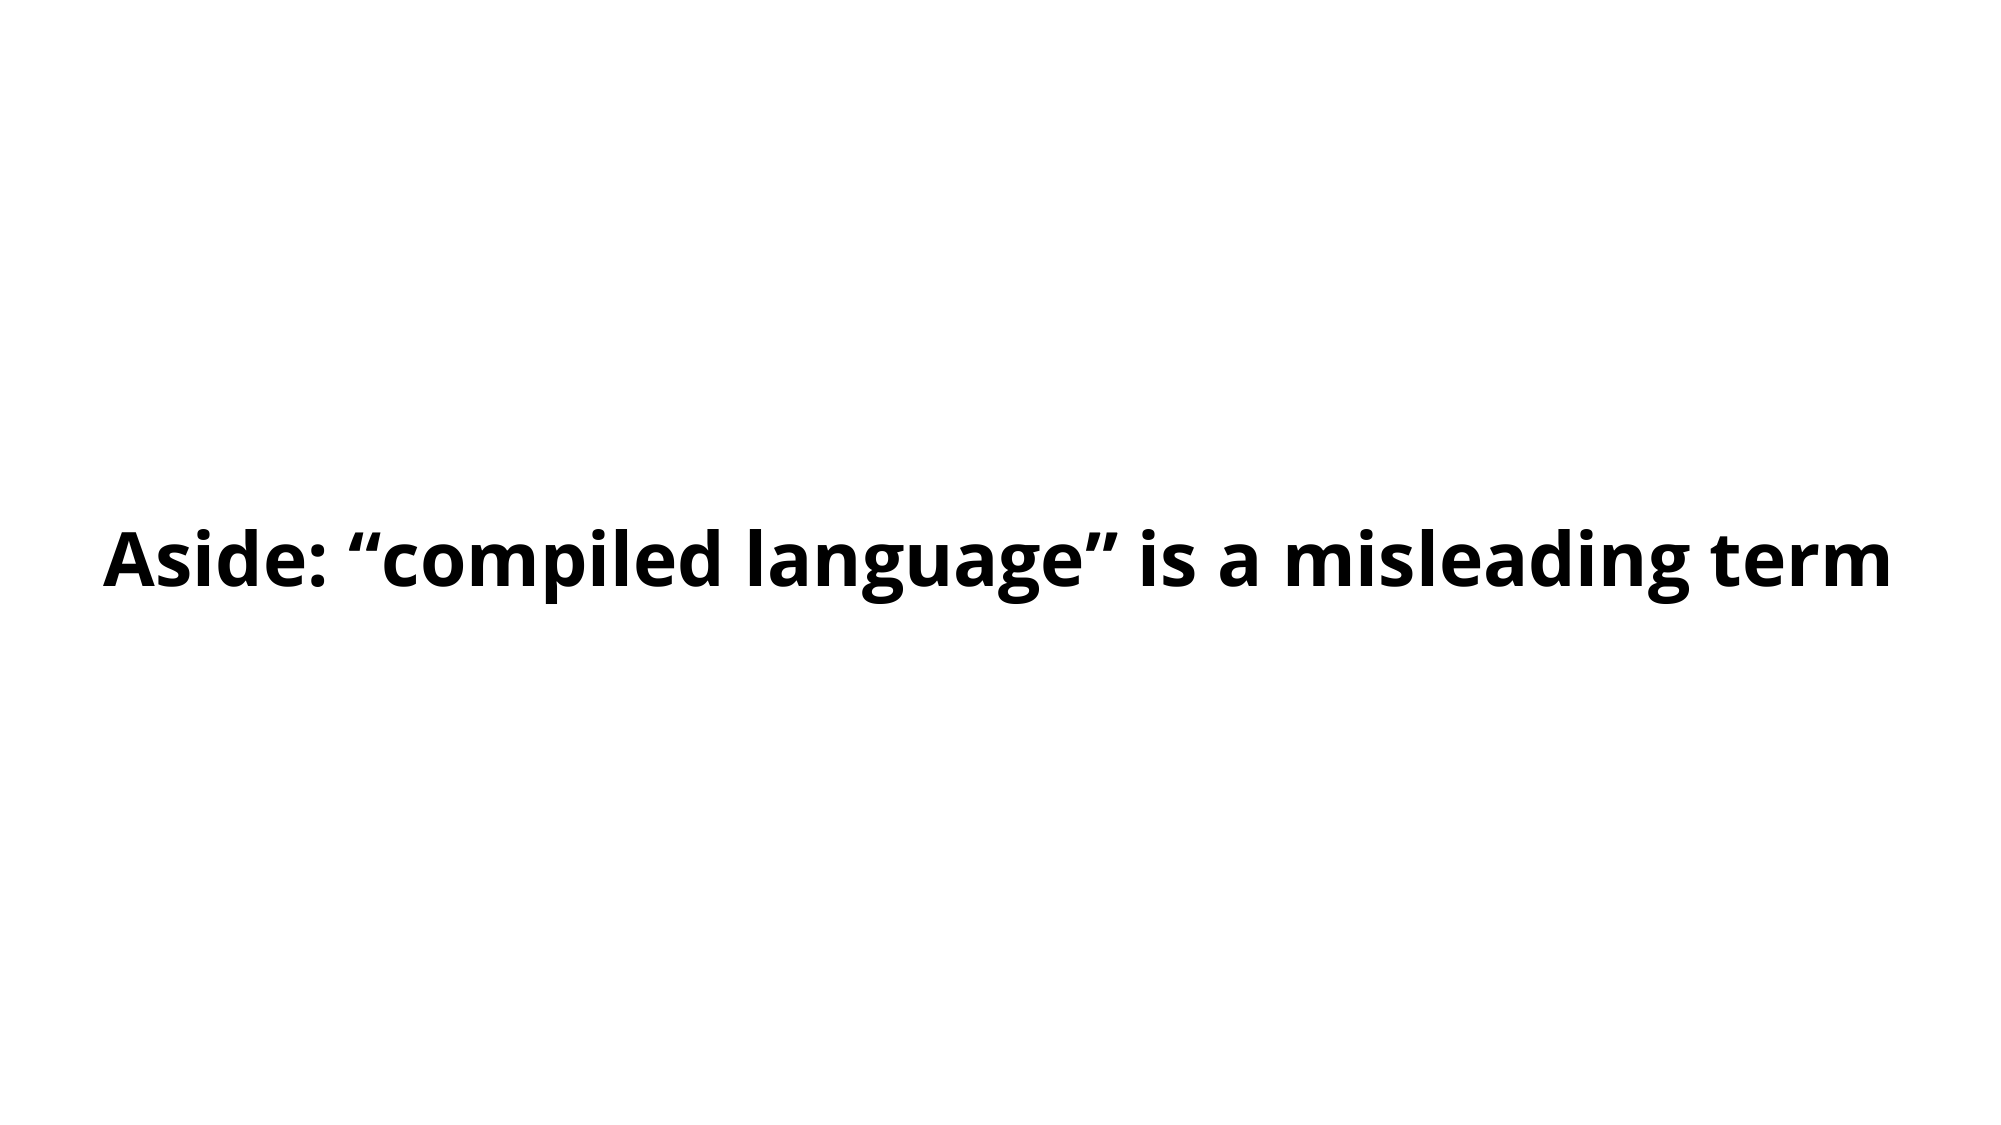

# Aside: “compiled language” is a misleading term